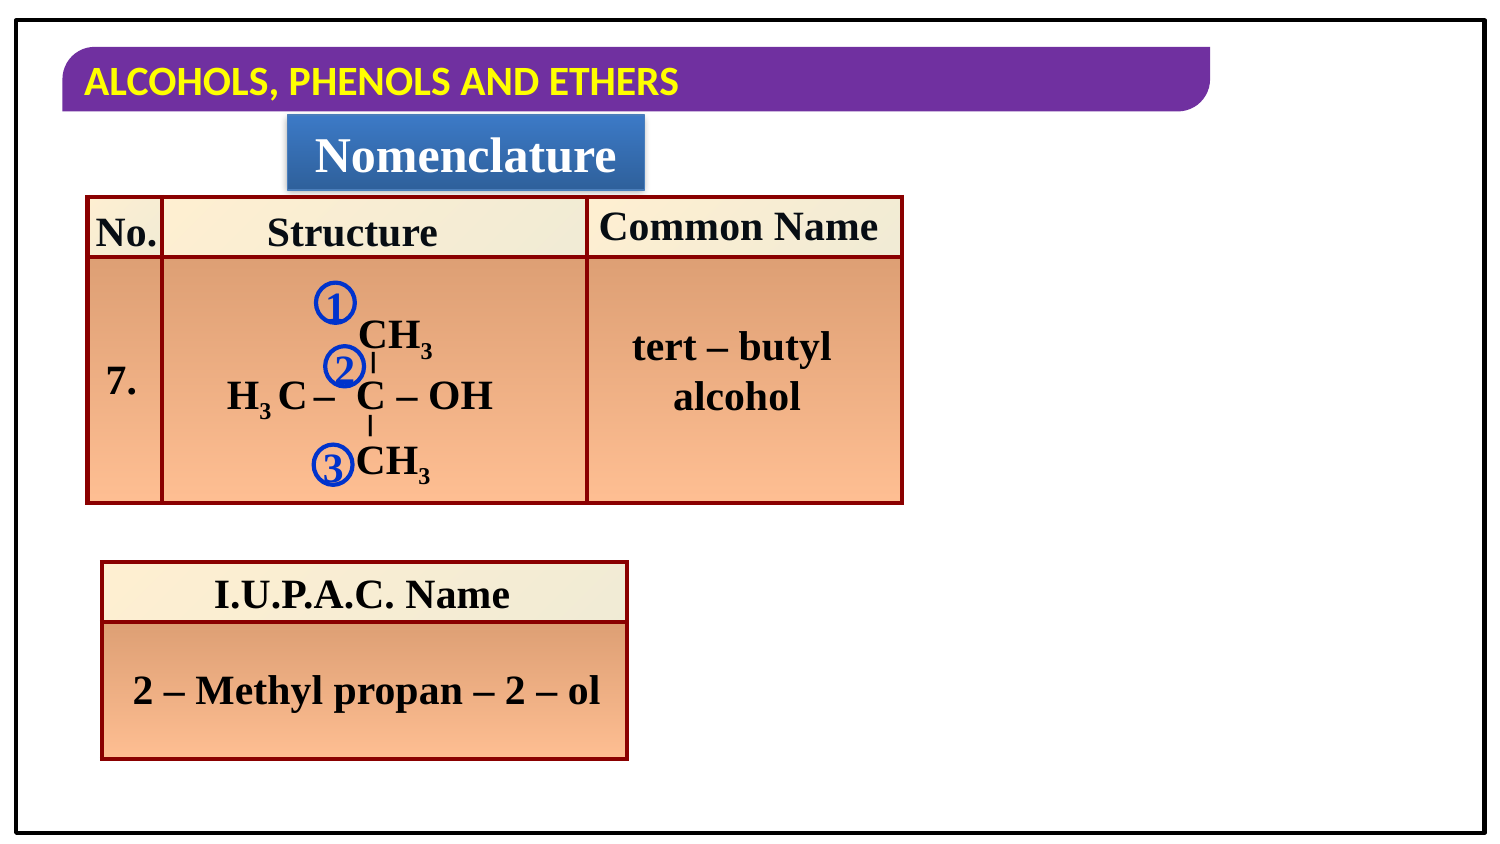

Nomenclature
Common Name
|  |  |  |
| --- | --- | --- |
|  |  |  |
No.
Structure
1

CH3
–
H3 C –  C – OH
–
CH3
tert – butyl
alcohol
2

7.
3

I.U.P.A.C. Name
|  |
| --- |
|  |
2 – Methyl propan – 2 – ol